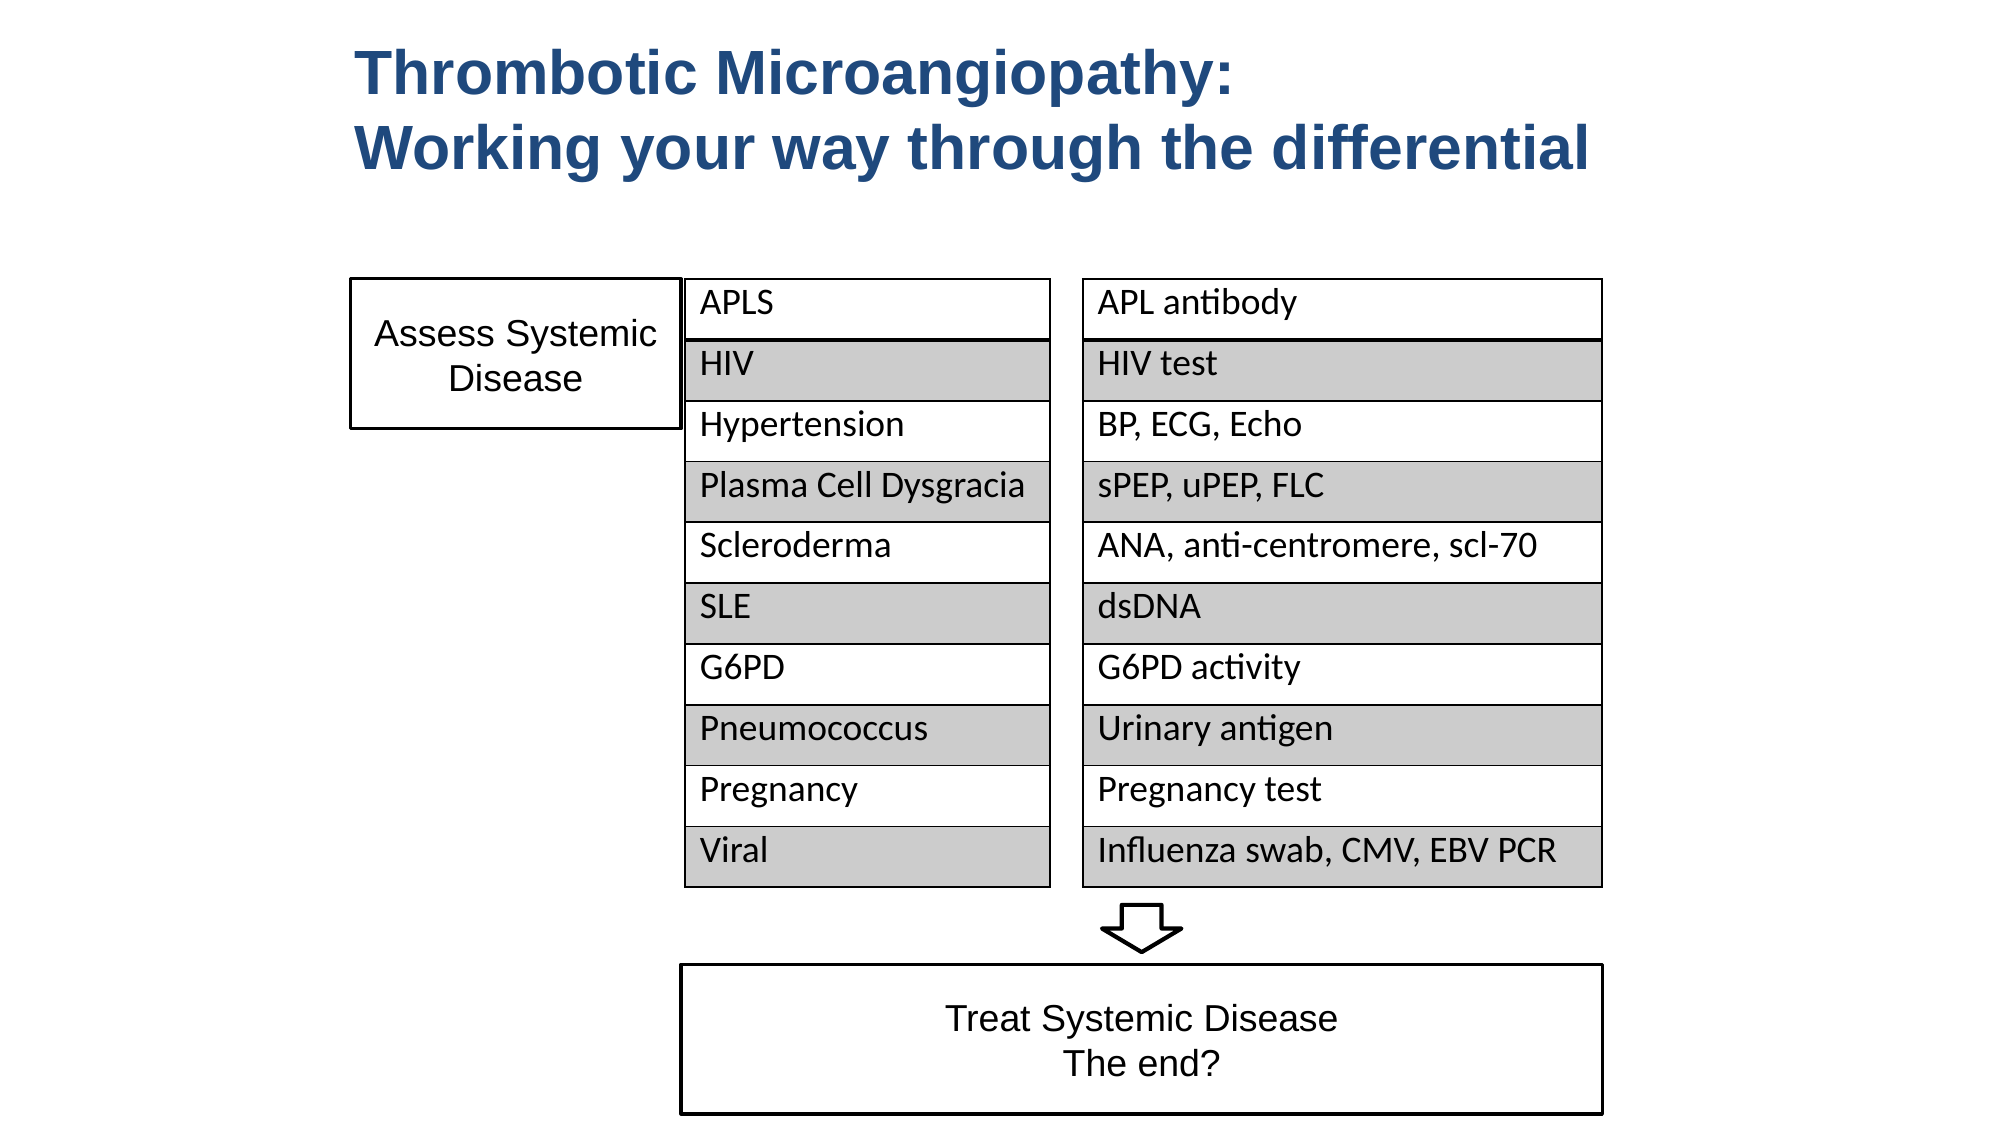

# Thrombotic Microangiopathy: Working your way through the differential
Assess Systemic Disease
| APLS |
| --- |
| HIV |
| Hypertension |
| Plasma Cell Dysgracia |
| Scleroderma |
| SLE |
| G6PD |
| Pneumococcus |
| Pregnancy |
| Viral |
| APL antibody |
| --- |
| HIV test |
| BP, ECG, Echo |
| sPEP, uPEP, FLC |
| ANA, anti-centromere, scl-70 |
| dsDNA |
| G6PD activity |
| Urinary antigen |
| Pregnancy test |
| Influenza swab, CMV, EBV PCR |

Treat Systemic Disease
The end?